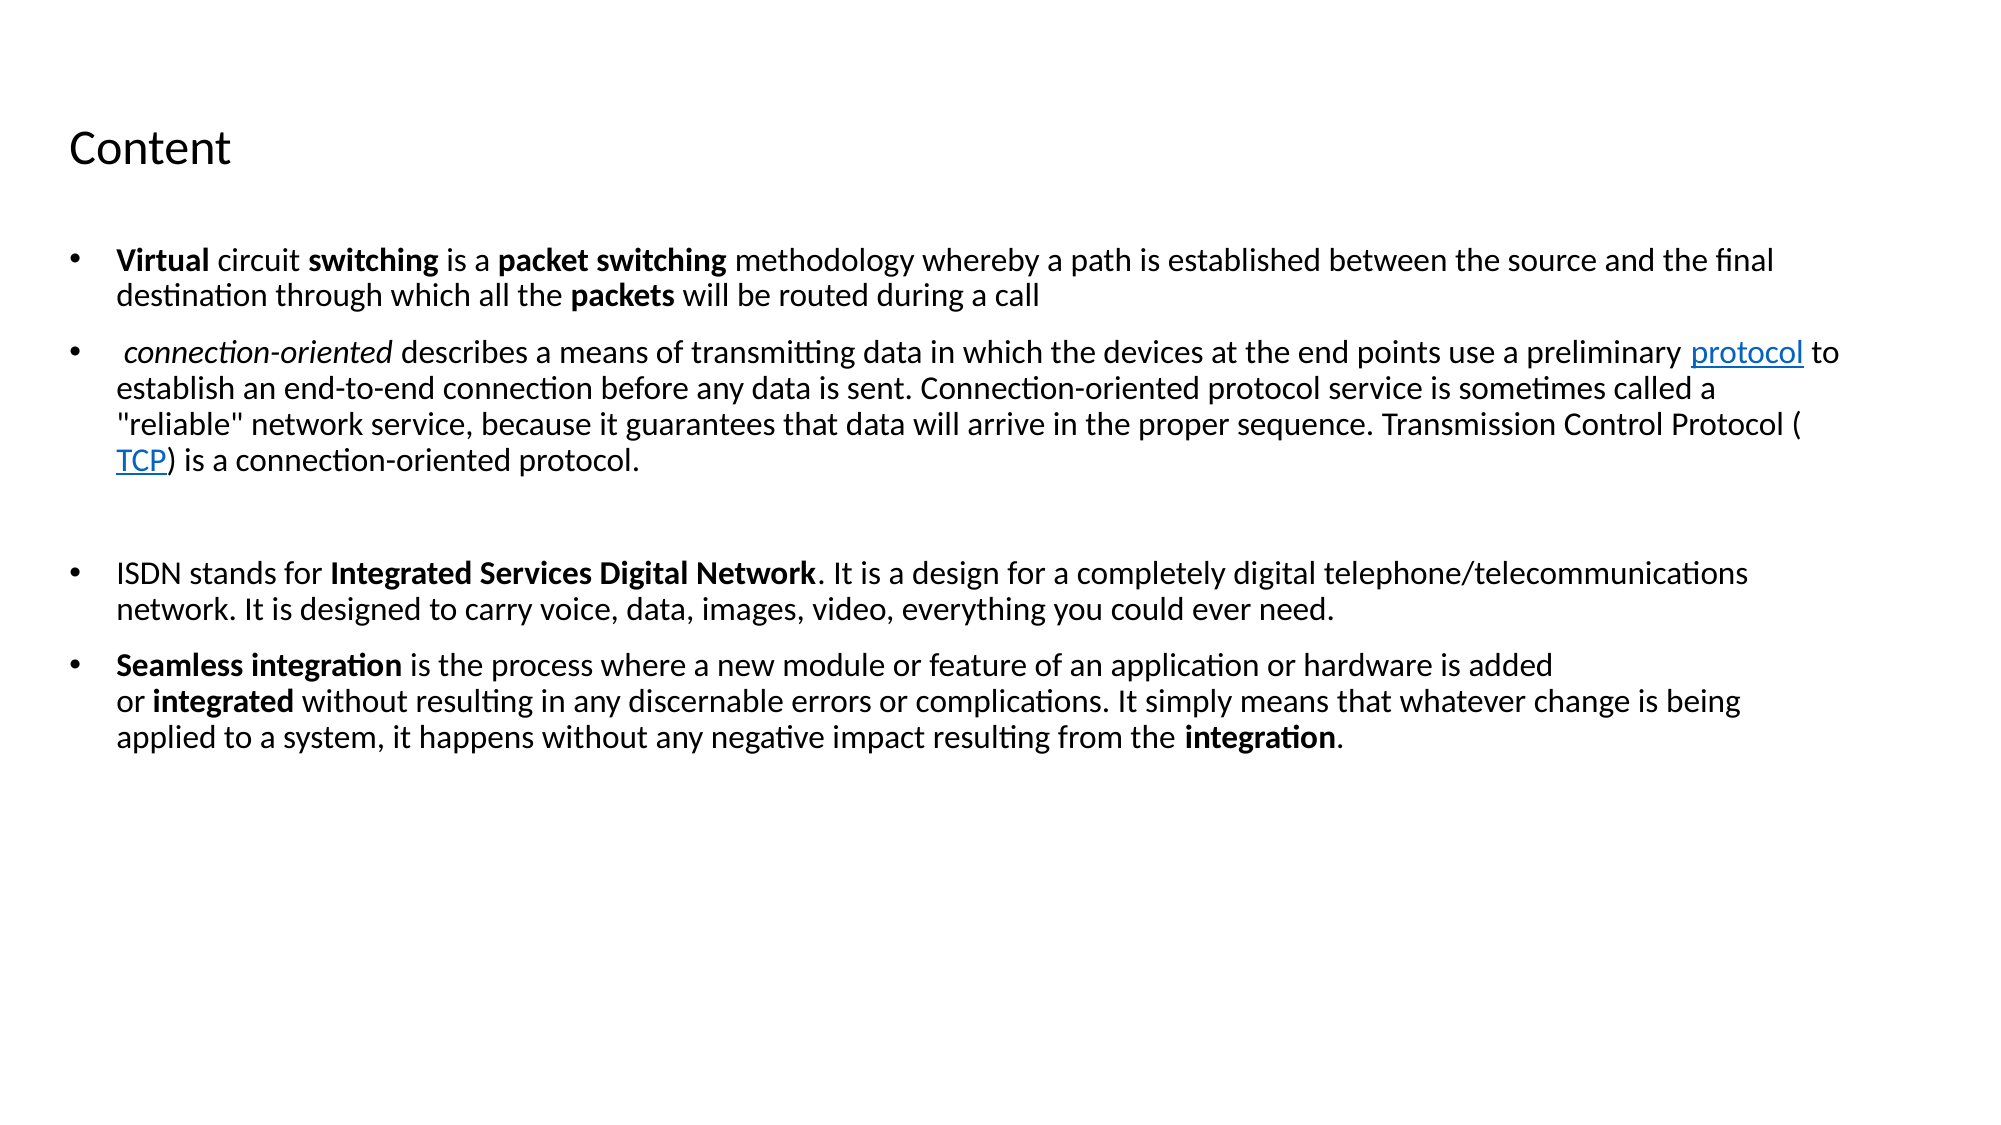

# Content
Virtual circuit switching is a packet switching methodology whereby a path is established between the source and the final destination through which all the packets will be routed during a call
 connection-oriented describes a means of transmitting data in which the devices at the end points use a preliminary protocol to establish an end-to-end connection before any data is sent. Connection-oriented protocol service is sometimes called a "reliable" network service, because it guarantees that data will arrive in the proper sequence. Transmission Control Protocol (TCP) is a connection-oriented protocol.

ISDN stands for Integrated Services Digital Network. It is a design for a completely digital telephone/telecommunications network. It is designed to carry voice, data, images, video, everything you could ever need.
Seamless integration is the process where a new module or feature of an application or hardware is added or integrated without resulting in any discernable errors or complications. It simply means that whatever change is being applied to a system, it happens without any negative impact resulting from the integration.